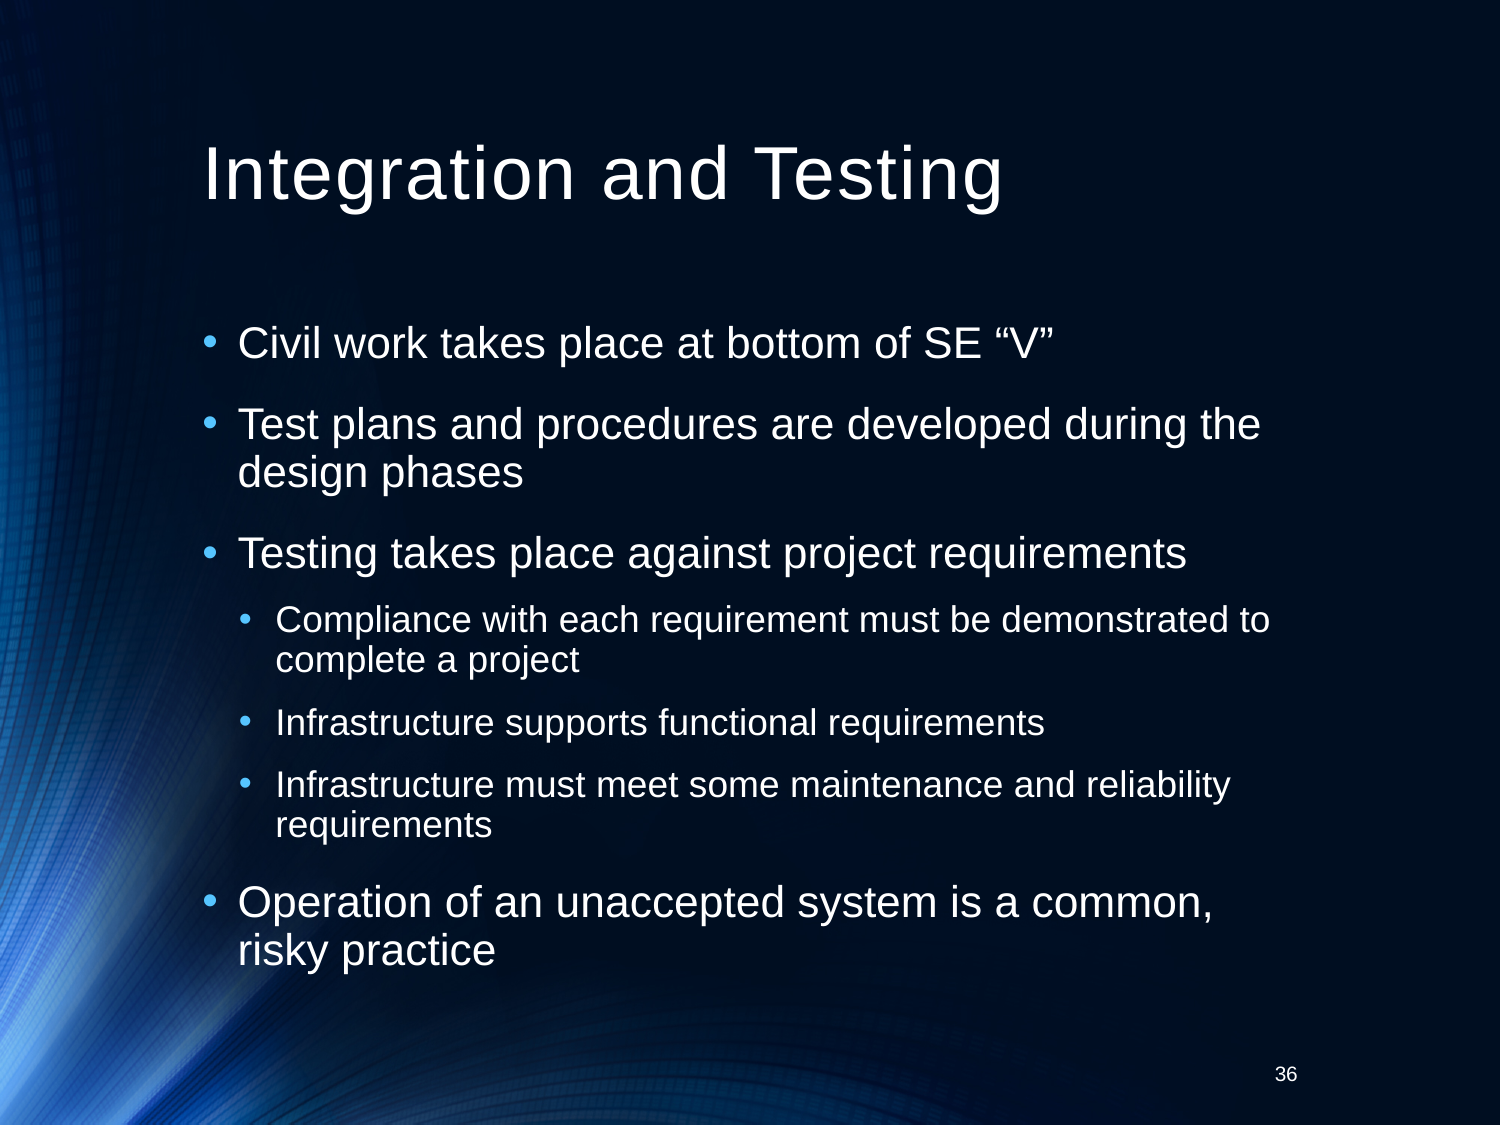

# Integration and Testing
Civil work takes place at bottom of SE “V”
Test plans and procedures are developed during the design phases
Testing takes place against project requirements
Compliance with each requirement must be demonstrated to complete a project
Infrastructure supports functional requirements
Infrastructure must meet some maintenance and reliability requirements
Operation of an unaccepted system is a common, risky practice
36